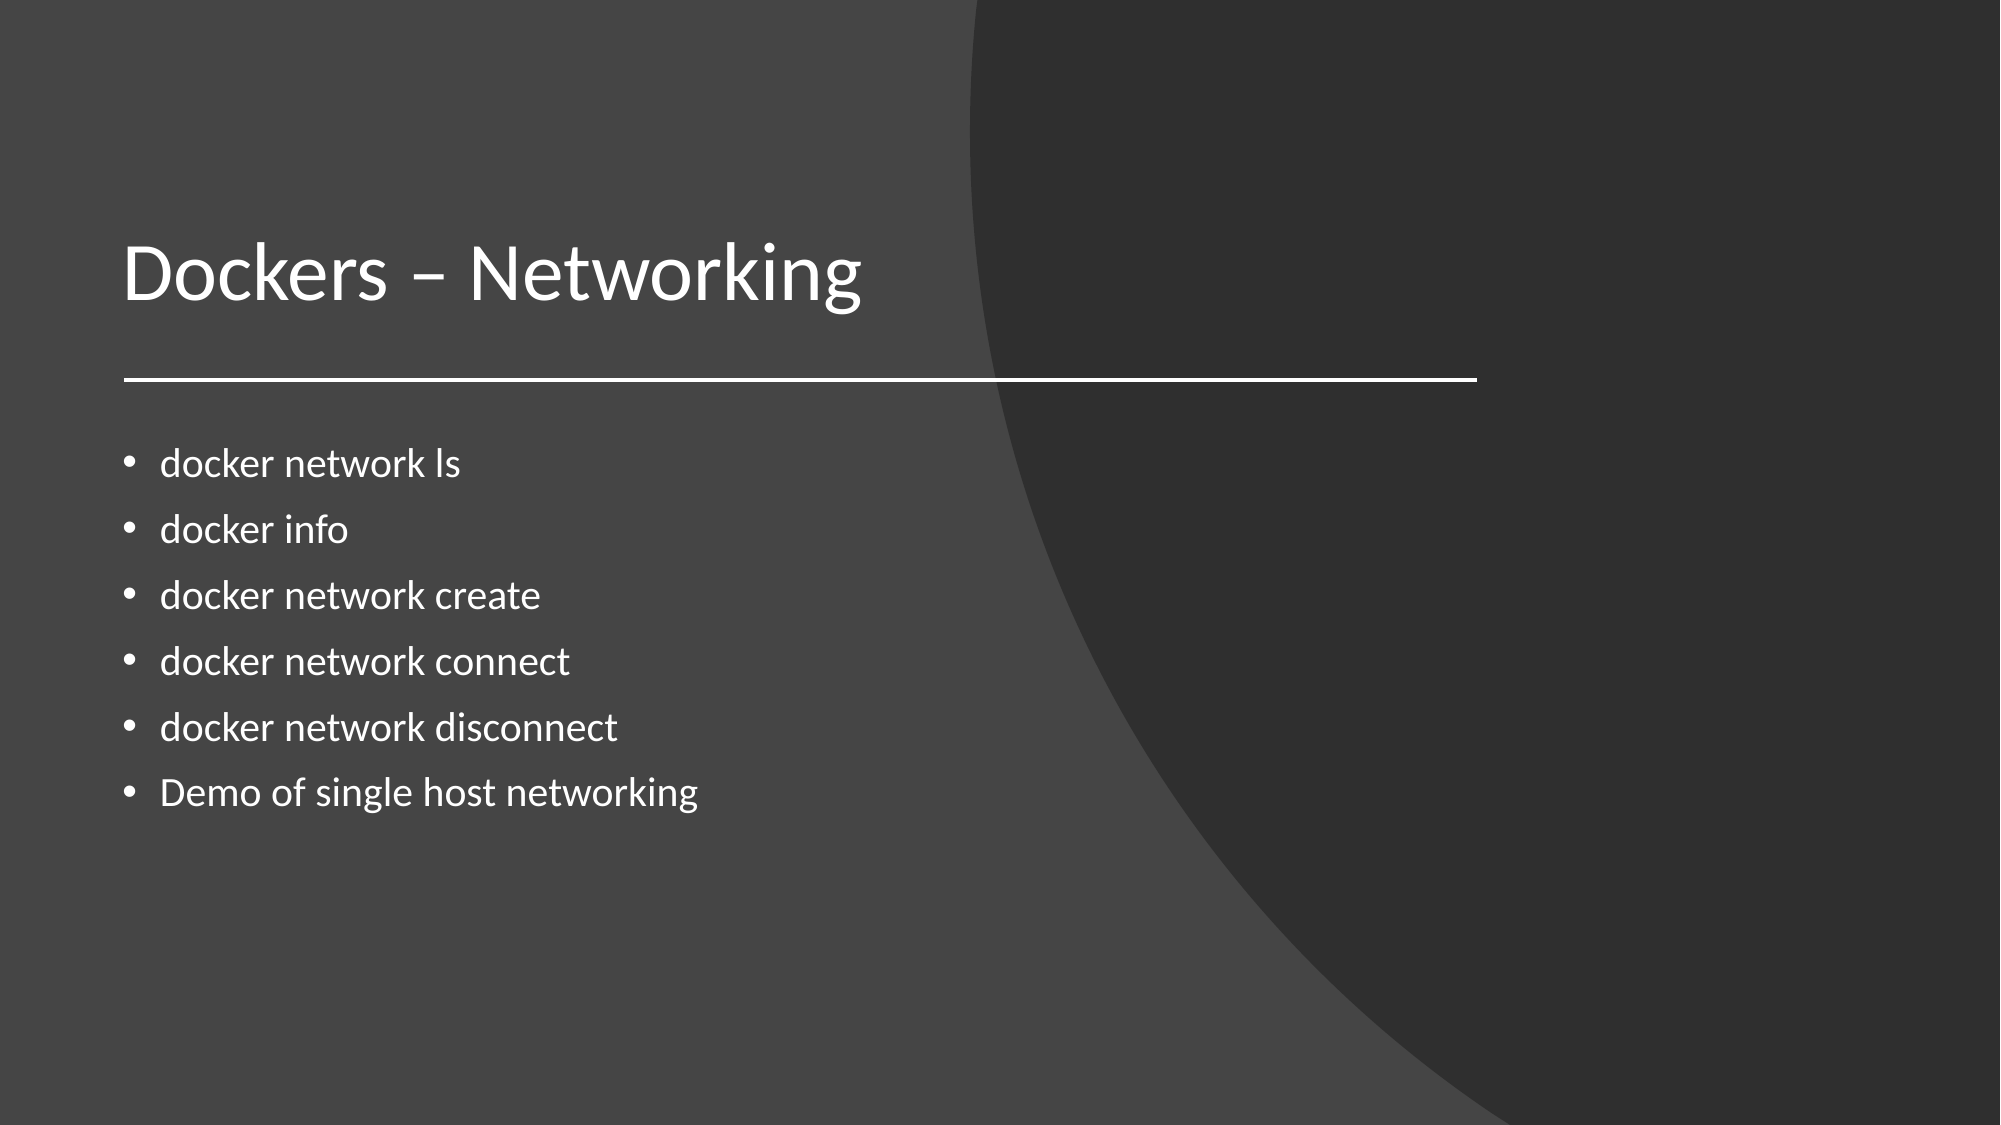

# Dockers – Networking
docker network ls
docker info
docker network create
docker network connect
docker network disconnect
Demo of single host networking